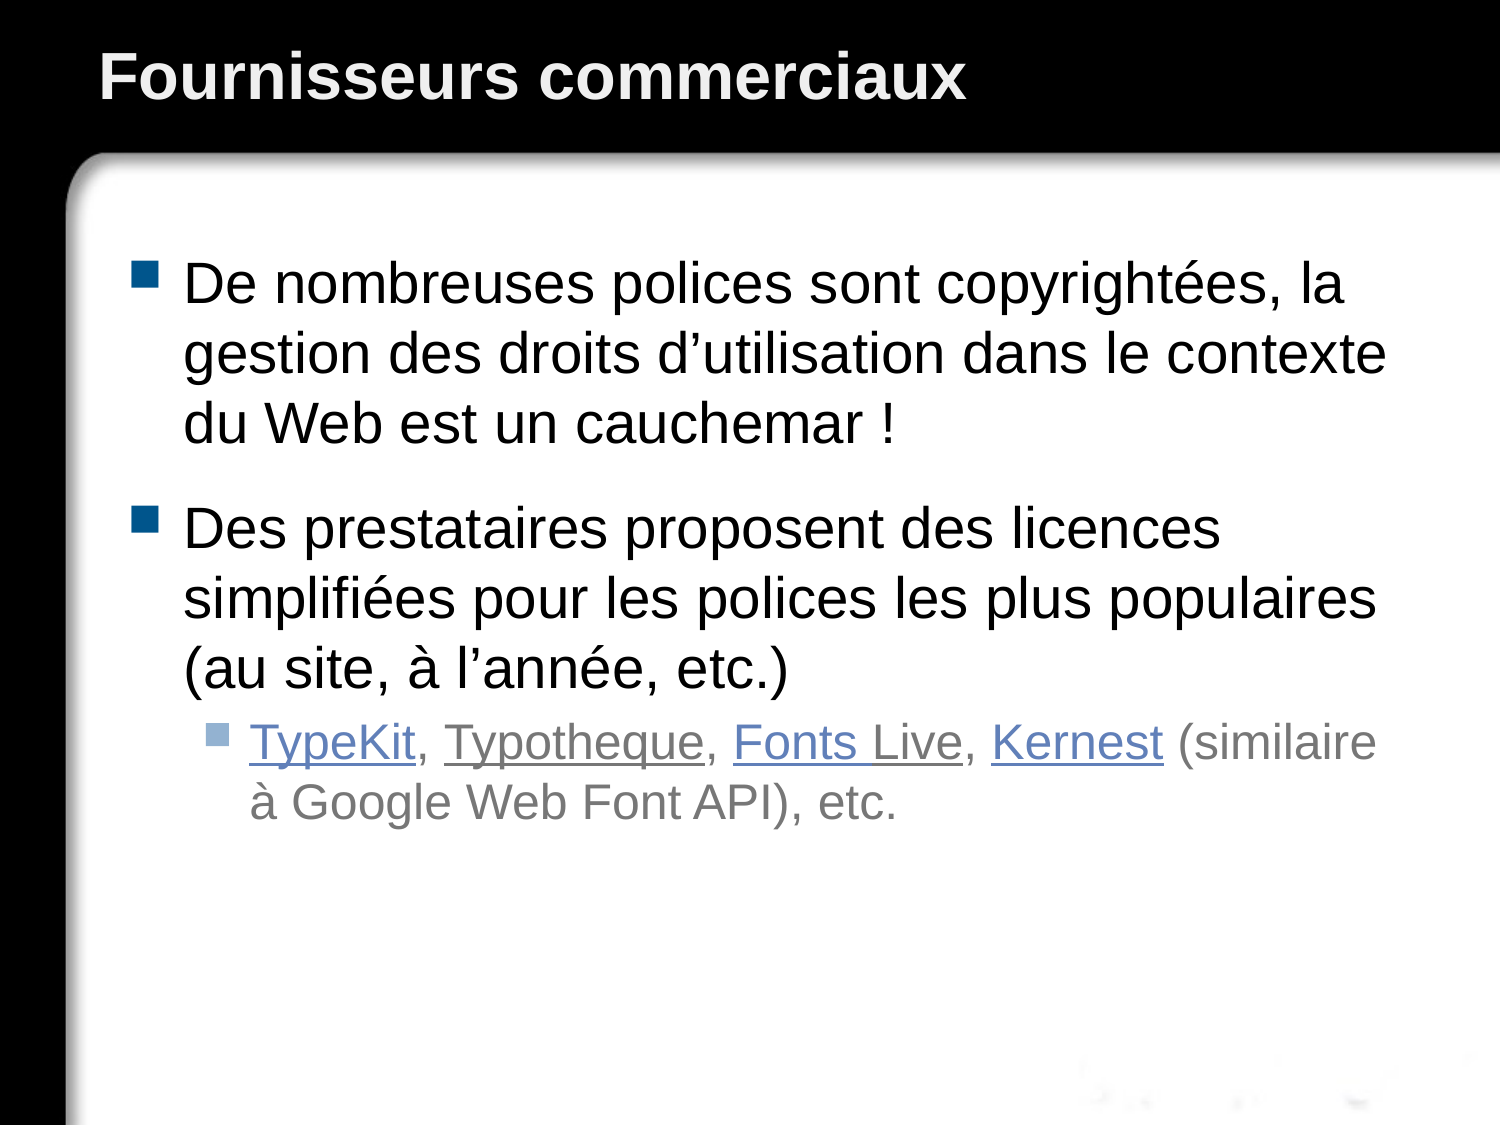

# Fournisseurs commerciaux
De nombreuses polices sont copyrightées, la gestion des droits d’utilisation dans le contexte du Web est un cauchemar !
Des prestataires proposent des licences simplifiées pour les polices les plus populaires (au site, à l’année, etc.)
TypeKit, Typotheque, Fonts Live, Kernest (similaire à Google Web Font API), etc.